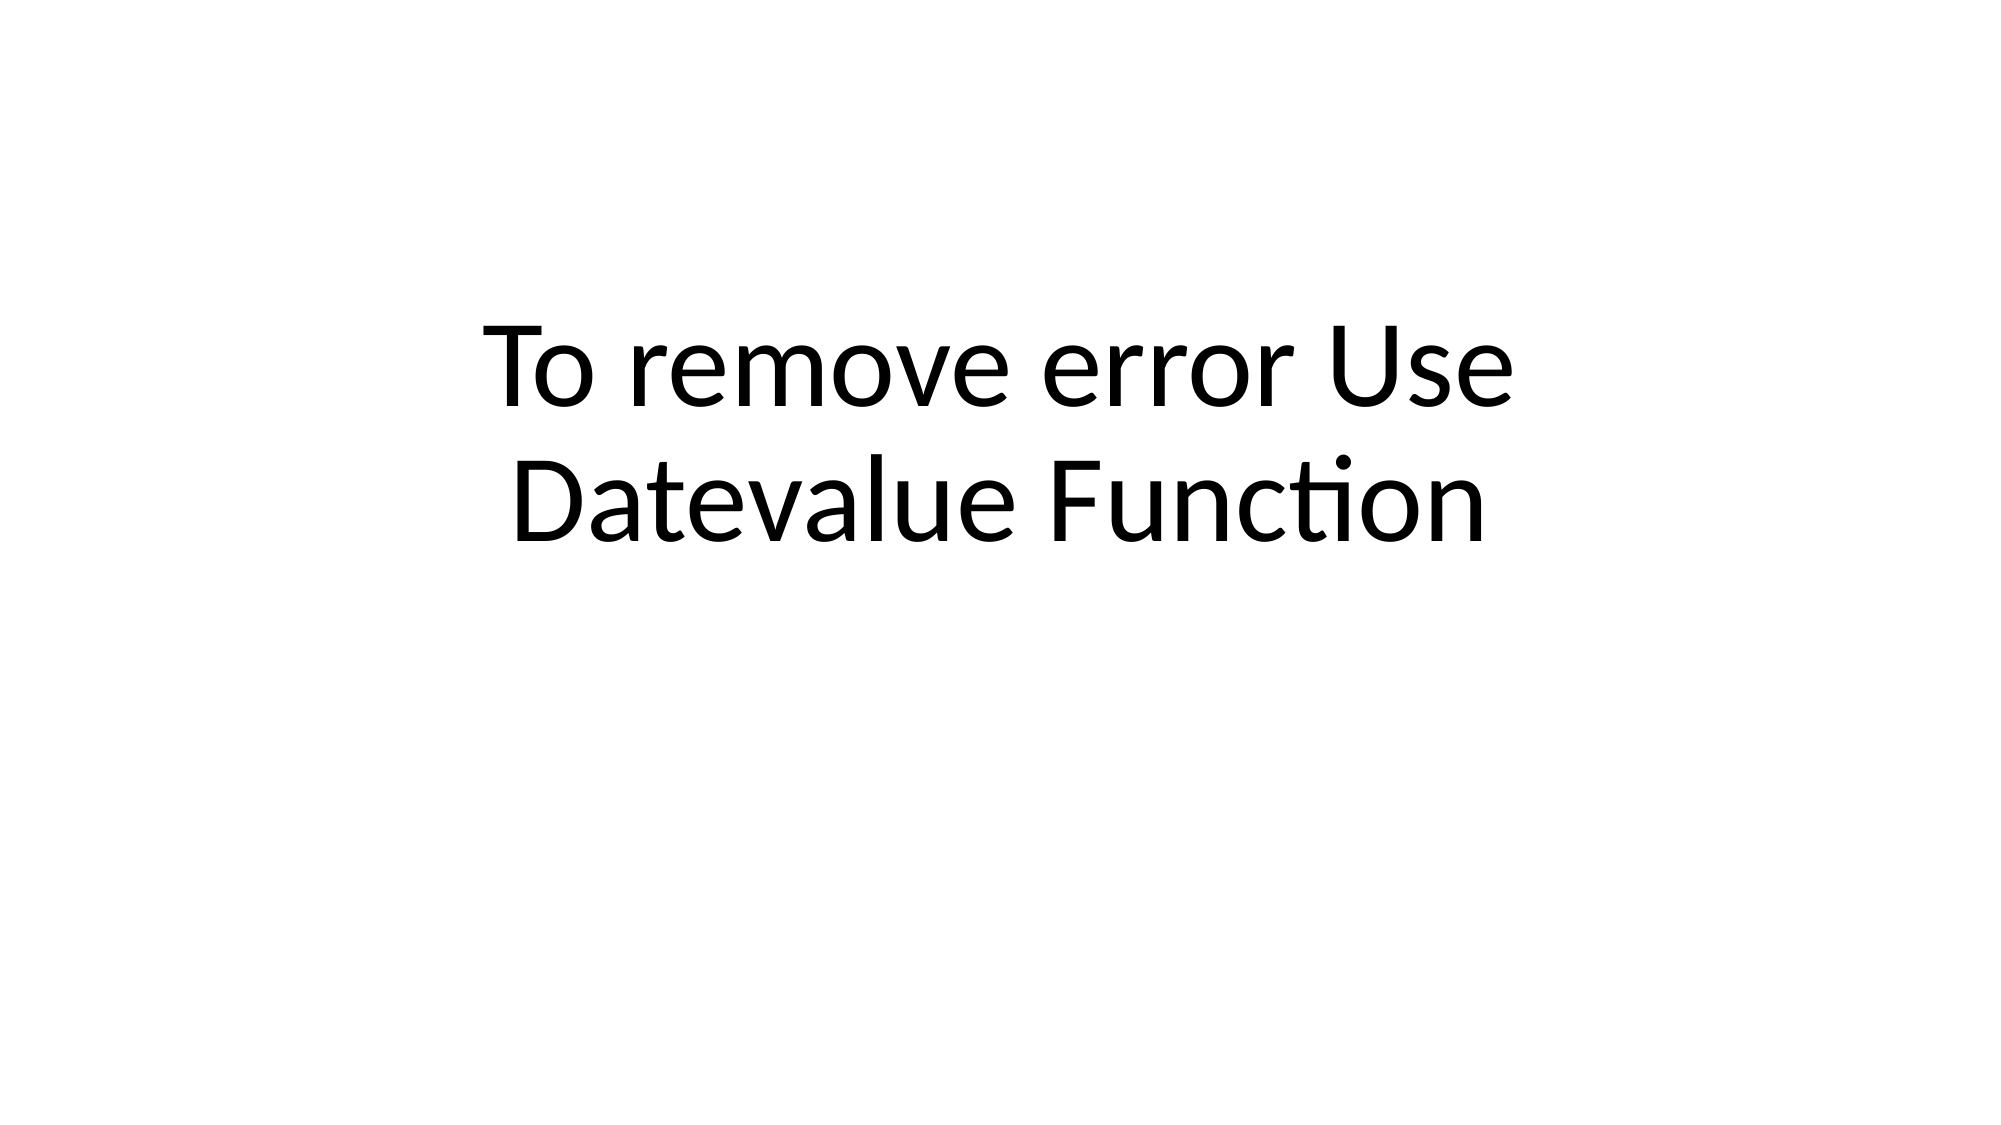

# To remove error Use Datevalue Function